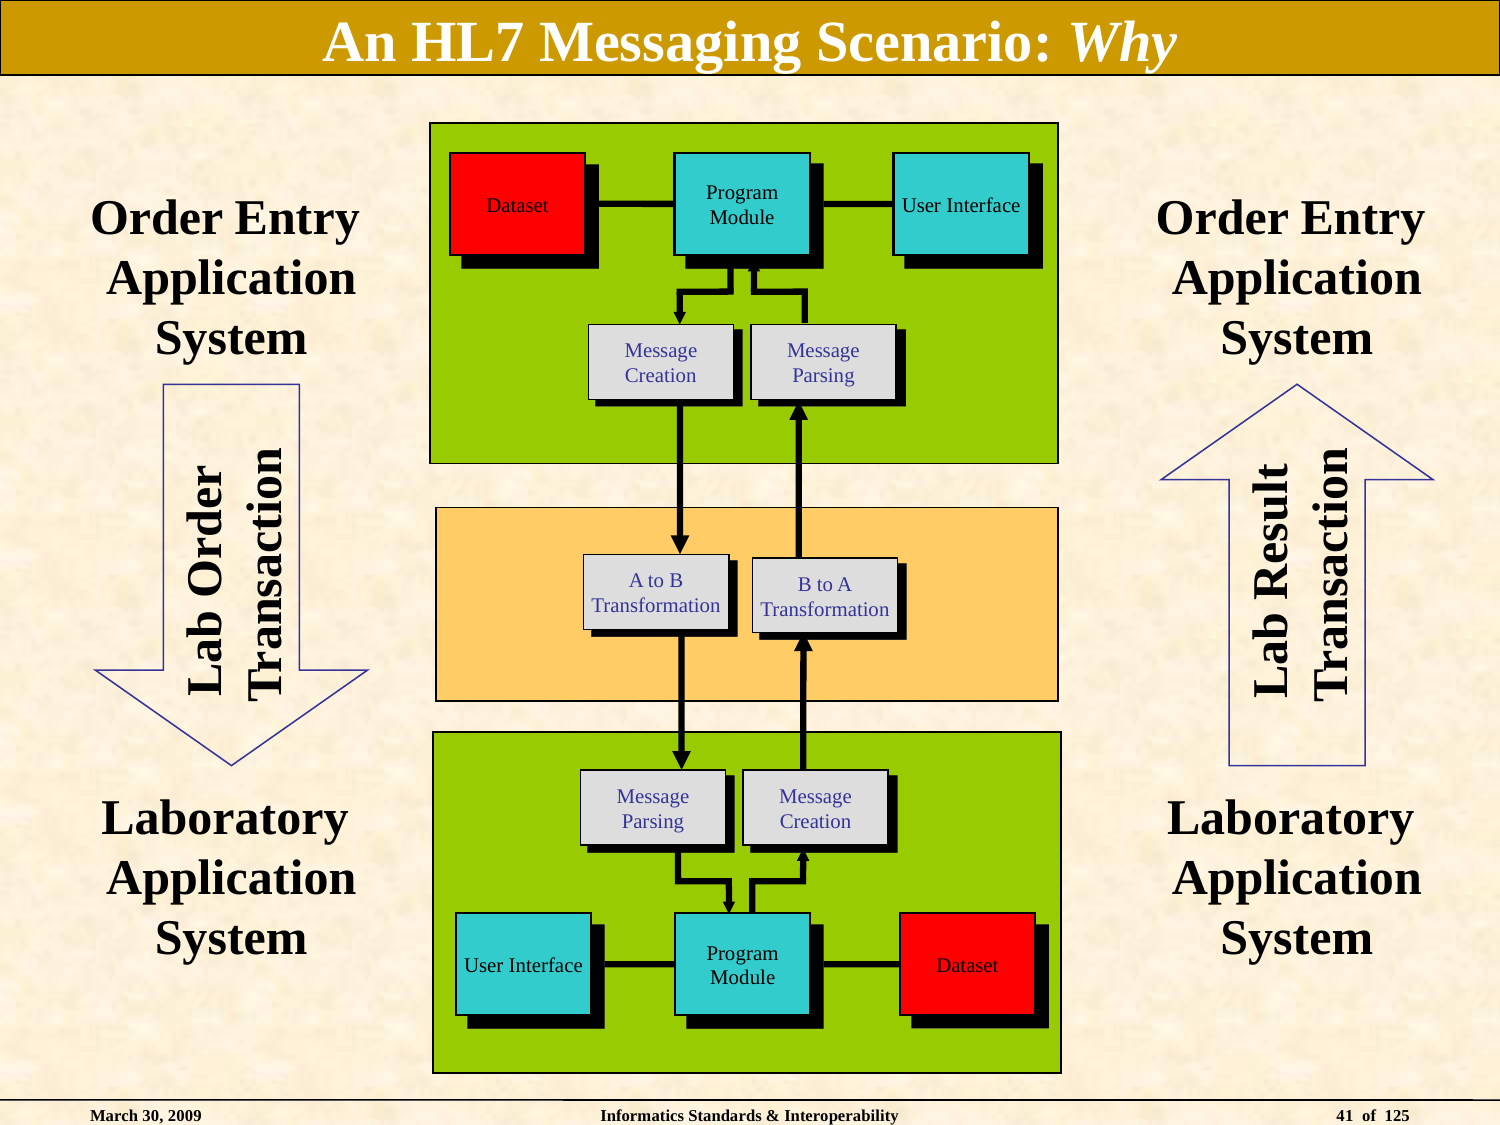

# An HL7 Messaging Scenario: Why

Program
Module
User Interface
Dataset
Order Entry
Application
System

Lab Order
Transaction
Laboratory
Application
System
Order Entry
Application
System

Lab Result
Transaction
Laboratory
Application
System

Message Parsing

B to A
Transformation

Message Creation

Message Creation

A to B
Transformation

Message Parsing

User Interface
Program
Module
Dataset

March 30, 2009
Informatics Standards & Interoperability
41  of  125